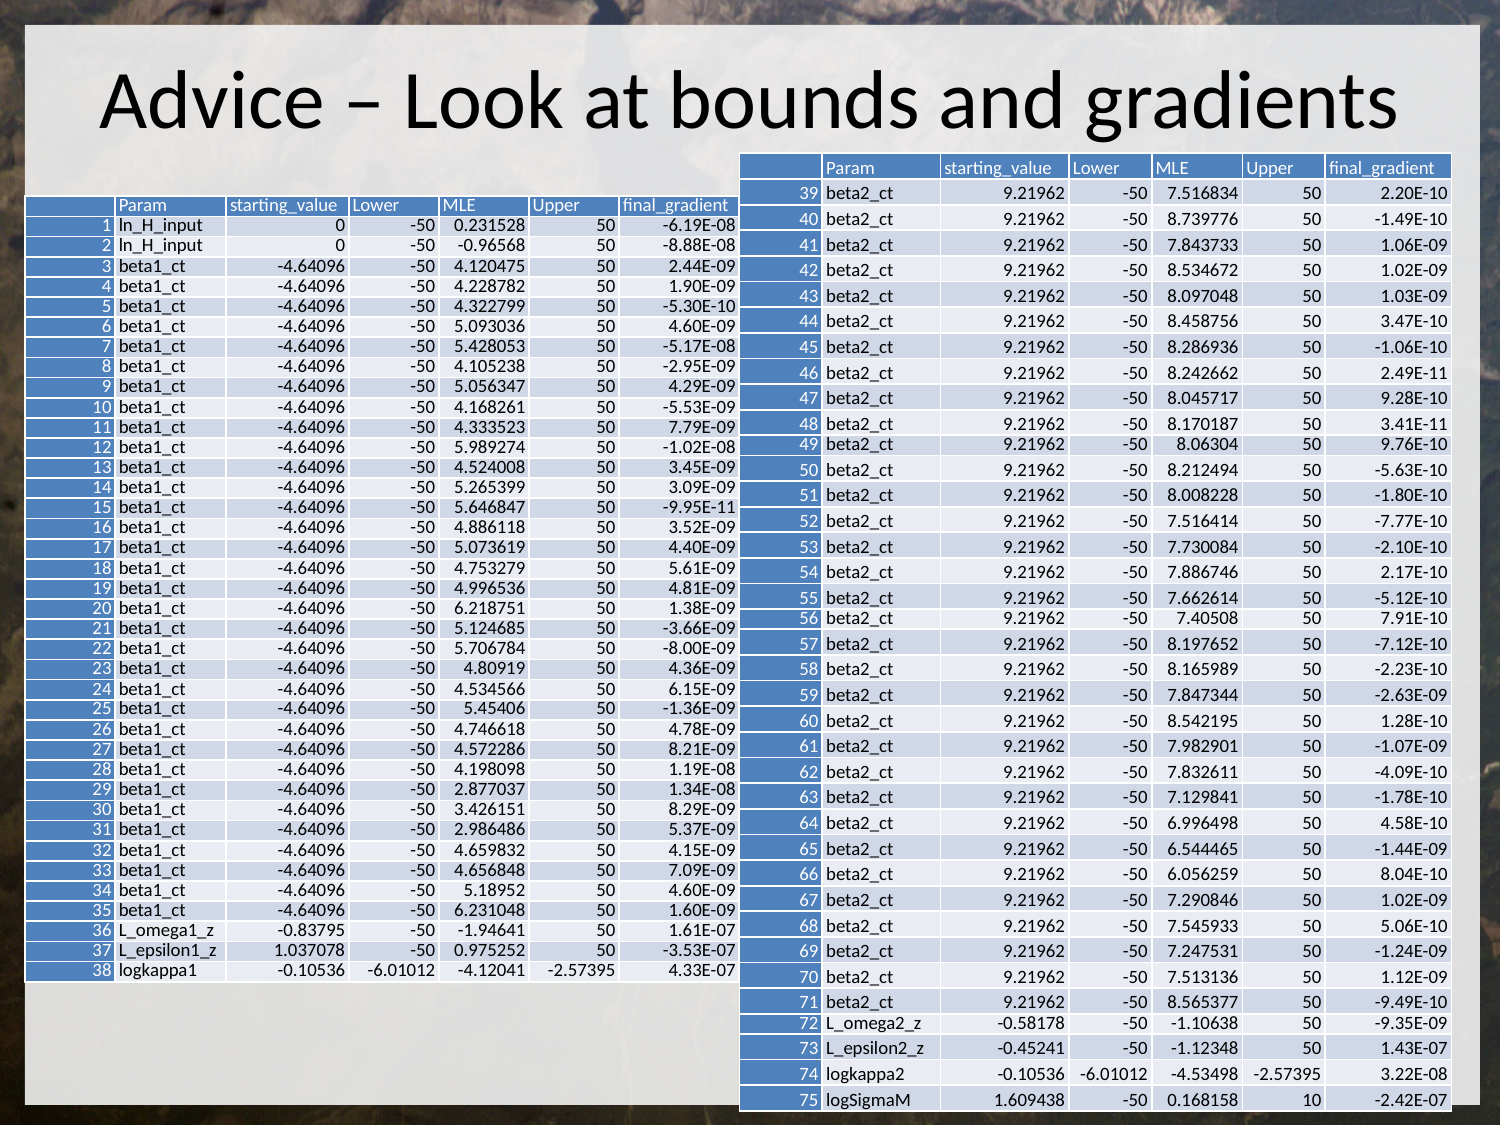

Advice – Look at bounds and gradients

|  | Param | starting\_value | Lower | MLE | Upper | final\_gradient |
| --- | --- | --- | --- | --- | --- | --- |
| 39 | beta2\_ct | 9.21962 | -50 | 7.516834 | 50 | 2.20E-10 |
| 40 | beta2\_ct | 9.21962 | -50 | 8.739776 | 50 | -1.49E-10 |
| 41 | beta2\_ct | 9.21962 | -50 | 7.843733 | 50 | 1.06E-09 |
| 42 | beta2\_ct | 9.21962 | -50 | 8.534672 | 50 | 1.02E-09 |
| 43 | beta2\_ct | 9.21962 | -50 | 8.097048 | 50 | 1.03E-09 |
| 44 | beta2\_ct | 9.21962 | -50 | 8.458756 | 50 | 3.47E-10 |
| 45 | beta2\_ct | 9.21962 | -50 | 8.286936 | 50 | -1.06E-10 |
| 46 | beta2\_ct | 9.21962 | -50 | 8.242662 | 50 | 2.49E-11 |
| 47 | beta2\_ct | 9.21962 | -50 | 8.045717 | 50 | 9.28E-10 |
| 48 | beta2\_ct | 9.21962 | -50 | 8.170187 | 50 | 3.41E-11 |
| 49 | beta2\_ct | 9.21962 | -50 | 8.06304 | 50 | 9.76E-10 |
| 50 | beta2\_ct | 9.21962 | -50 | 8.212494 | 50 | -5.63E-10 |
| 51 | beta2\_ct | 9.21962 | -50 | 8.008228 | 50 | -1.80E-10 |
| 52 | beta2\_ct | 9.21962 | -50 | 7.516414 | 50 | -7.77E-10 |
| 53 | beta2\_ct | 9.21962 | -50 | 7.730084 | 50 | -2.10E-10 |
| 54 | beta2\_ct | 9.21962 | -50 | 7.886746 | 50 | 2.17E-10 |
| 55 | beta2\_ct | 9.21962 | -50 | 7.662614 | 50 | -5.12E-10 |
| 56 | beta2\_ct | 9.21962 | -50 | 7.40508 | 50 | 7.91E-10 |
| 57 | beta2\_ct | 9.21962 | -50 | 8.197652 | 50 | -7.12E-10 |
| 58 | beta2\_ct | 9.21962 | -50 | 8.165989 | 50 | -2.23E-10 |
| 59 | beta2\_ct | 9.21962 | -50 | 7.847344 | 50 | -2.63E-09 |
| 60 | beta2\_ct | 9.21962 | -50 | 8.542195 | 50 | 1.28E-10 |
| 61 | beta2\_ct | 9.21962 | -50 | 7.982901 | 50 | -1.07E-09 |
| 62 | beta2\_ct | 9.21962 | -50 | 7.832611 | 50 | -4.09E-10 |
| 63 | beta2\_ct | 9.21962 | -50 | 7.129841 | 50 | -1.78E-10 |
| 64 | beta2\_ct | 9.21962 | -50 | 6.996498 | 50 | 4.58E-10 |
| 65 | beta2\_ct | 9.21962 | -50 | 6.544465 | 50 | -1.44E-09 |
| 66 | beta2\_ct | 9.21962 | -50 | 6.056259 | 50 | 8.04E-10 |
| 67 | beta2\_ct | 9.21962 | -50 | 7.290846 | 50 | 1.02E-09 |
| 68 | beta2\_ct | 9.21962 | -50 | 7.545933 | 50 | 5.06E-10 |
| 69 | beta2\_ct | 9.21962 | -50 | 7.247531 | 50 | -1.24E-09 |
| 70 | beta2\_ct | 9.21962 | -50 | 7.513136 | 50 | 1.12E-09 |
| 71 | beta2\_ct | 9.21962 | -50 | 8.565377 | 50 | -9.49E-10 |
| 72 | L\_omega2\_z | -0.58178 | -50 | -1.10638 | 50 | -9.35E-09 |
| 73 | L\_epsilon2\_z | -0.45241 | -50 | -1.12348 | 50 | 1.43E-07 |
| 74 | logkappa2 | -0.10536 | -6.01012 | -4.53498 | -2.57395 | 3.22E-08 |
| 75 | logSigmaM | 1.609438 | -50 | 0.168158 | 10 | -2.42E-07 |
|  | Param | starting\_value | Lower | MLE | Upper | final\_gradient |
| --- | --- | --- | --- | --- | --- | --- |
| 1 | ln\_H\_input | 0 | -50 | 0.231528 | 50 | -6.19E-08 |
| 2 | ln\_H\_input | 0 | -50 | -0.96568 | 50 | -8.88E-08 |
| 3 | beta1\_ct | -4.64096 | -50 | 4.120475 | 50 | 2.44E-09 |
| 4 | beta1\_ct | -4.64096 | -50 | 4.228782 | 50 | 1.90E-09 |
| 5 | beta1\_ct | -4.64096 | -50 | 4.322799 | 50 | -5.30E-10 |
| 6 | beta1\_ct | -4.64096 | -50 | 5.093036 | 50 | 4.60E-09 |
| 7 | beta1\_ct | -4.64096 | -50 | 5.428053 | 50 | -5.17E-08 |
| 8 | beta1\_ct | -4.64096 | -50 | 4.105238 | 50 | -2.95E-09 |
| 9 | beta1\_ct | -4.64096 | -50 | 5.056347 | 50 | 4.29E-09 |
| 10 | beta1\_ct | -4.64096 | -50 | 4.168261 | 50 | -5.53E-09 |
| 11 | beta1\_ct | -4.64096 | -50 | 4.333523 | 50 | 7.79E-09 |
| 12 | beta1\_ct | -4.64096 | -50 | 5.989274 | 50 | -1.02E-08 |
| 13 | beta1\_ct | -4.64096 | -50 | 4.524008 | 50 | 3.45E-09 |
| 14 | beta1\_ct | -4.64096 | -50 | 5.265399 | 50 | 3.09E-09 |
| 15 | beta1\_ct | -4.64096 | -50 | 5.646847 | 50 | -9.95E-11 |
| 16 | beta1\_ct | -4.64096 | -50 | 4.886118 | 50 | 3.52E-09 |
| 17 | beta1\_ct | -4.64096 | -50 | 5.073619 | 50 | 4.40E-09 |
| 18 | beta1\_ct | -4.64096 | -50 | 4.753279 | 50 | 5.61E-09 |
| 19 | beta1\_ct | -4.64096 | -50 | 4.996536 | 50 | 4.81E-09 |
| 20 | beta1\_ct | -4.64096 | -50 | 6.218751 | 50 | 1.38E-09 |
| 21 | beta1\_ct | -4.64096 | -50 | 5.124685 | 50 | -3.66E-09 |
| 22 | beta1\_ct | -4.64096 | -50 | 5.706784 | 50 | -8.00E-09 |
| 23 | beta1\_ct | -4.64096 | -50 | 4.80919 | 50 | 4.36E-09 |
| 24 | beta1\_ct | -4.64096 | -50 | 4.534566 | 50 | 6.15E-09 |
| 25 | beta1\_ct | -4.64096 | -50 | 5.45406 | 50 | -1.36E-09 |
| 26 | beta1\_ct | -4.64096 | -50 | 4.746618 | 50 | 4.78E-09 |
| 27 | beta1\_ct | -4.64096 | -50 | 4.572286 | 50 | 8.21E-09 |
| 28 | beta1\_ct | -4.64096 | -50 | 4.198098 | 50 | 1.19E-08 |
| 29 | beta1\_ct | -4.64096 | -50 | 2.877037 | 50 | 1.34E-08 |
| 30 | beta1\_ct | -4.64096 | -50 | 3.426151 | 50 | 8.29E-09 |
| 31 | beta1\_ct | -4.64096 | -50 | 2.986486 | 50 | 5.37E-09 |
| 32 | beta1\_ct | -4.64096 | -50 | 4.659832 | 50 | 4.15E-09 |
| 33 | beta1\_ct | -4.64096 | -50 | 4.656848 | 50 | 7.09E-09 |
| 34 | beta1\_ct | -4.64096 | -50 | 5.18952 | 50 | 4.60E-09 |
| 35 | beta1\_ct | -4.64096 | -50 | 6.231048 | 50 | 1.60E-09 |
| 36 | L\_omega1\_z | -0.83795 | -50 | -1.94641 | 50 | 1.61E-07 |
| 37 | L\_epsilon1\_z | 1.037078 | -50 | 0.975252 | 50 | -3.53E-07 |
| 38 | logkappa1 | -0.10536 | -6.01012 | -4.12041 | -2.57395 | 4.33E-07 |